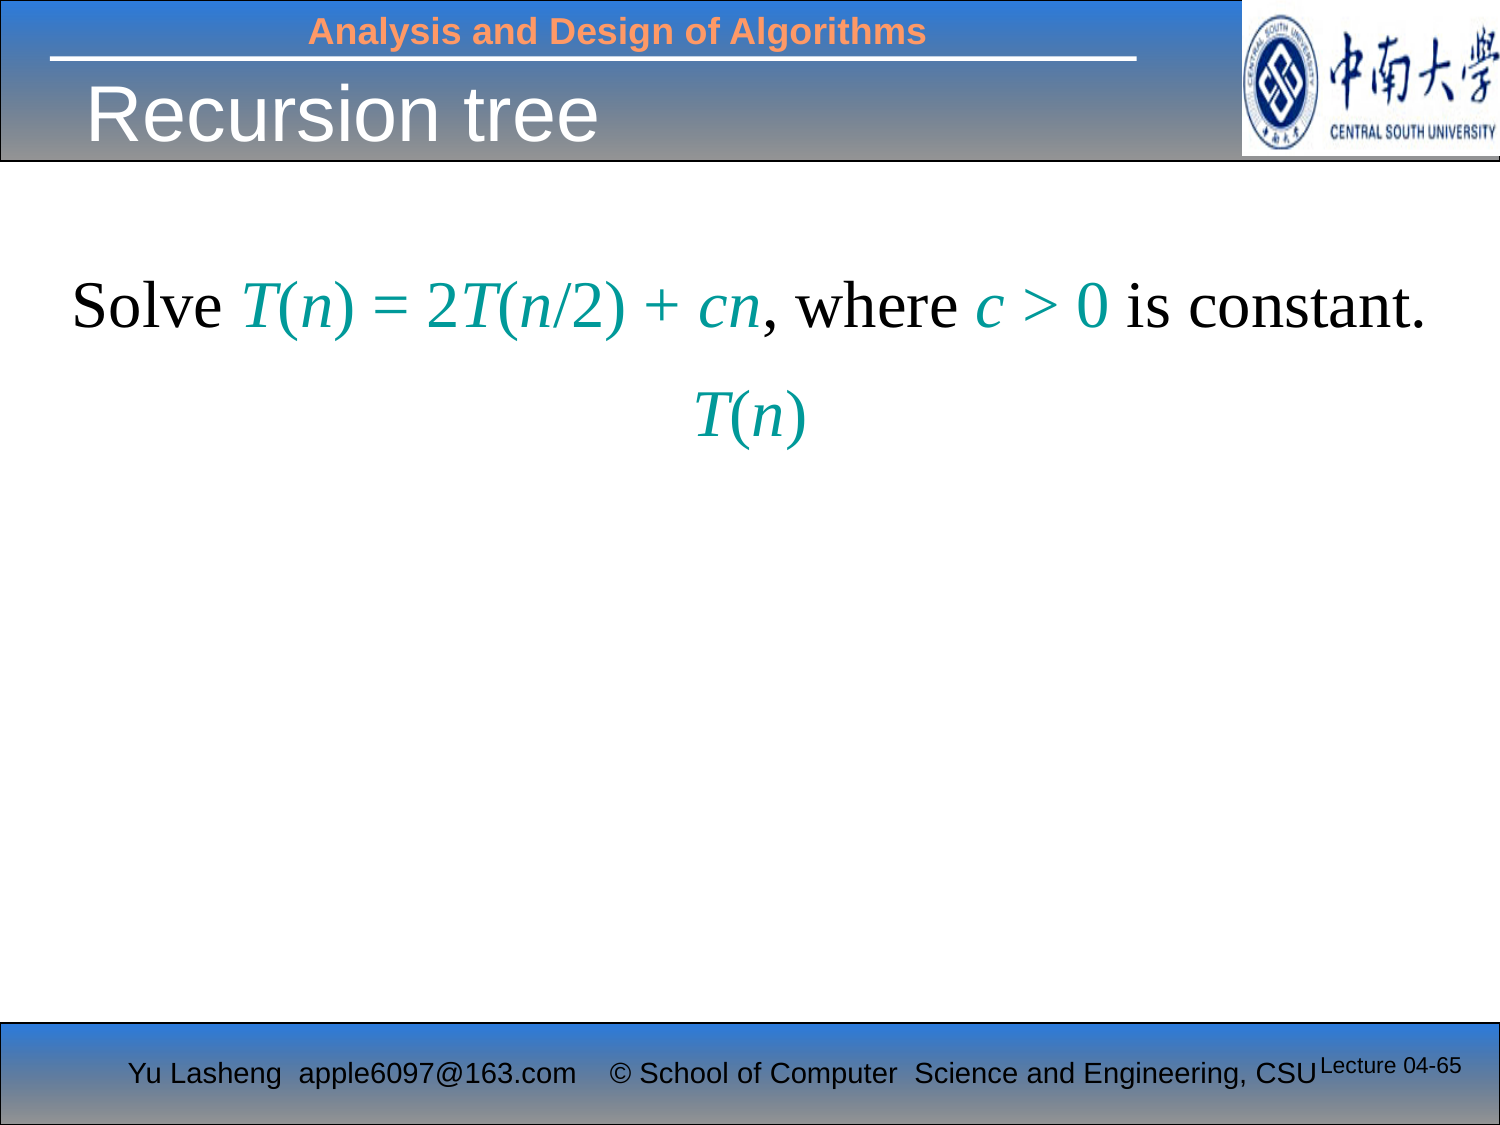

# Recursion tree
Solve T(n) = 2T(n/2) + cn, where c > 0 is constant.
T(n)
Lecture 04-65